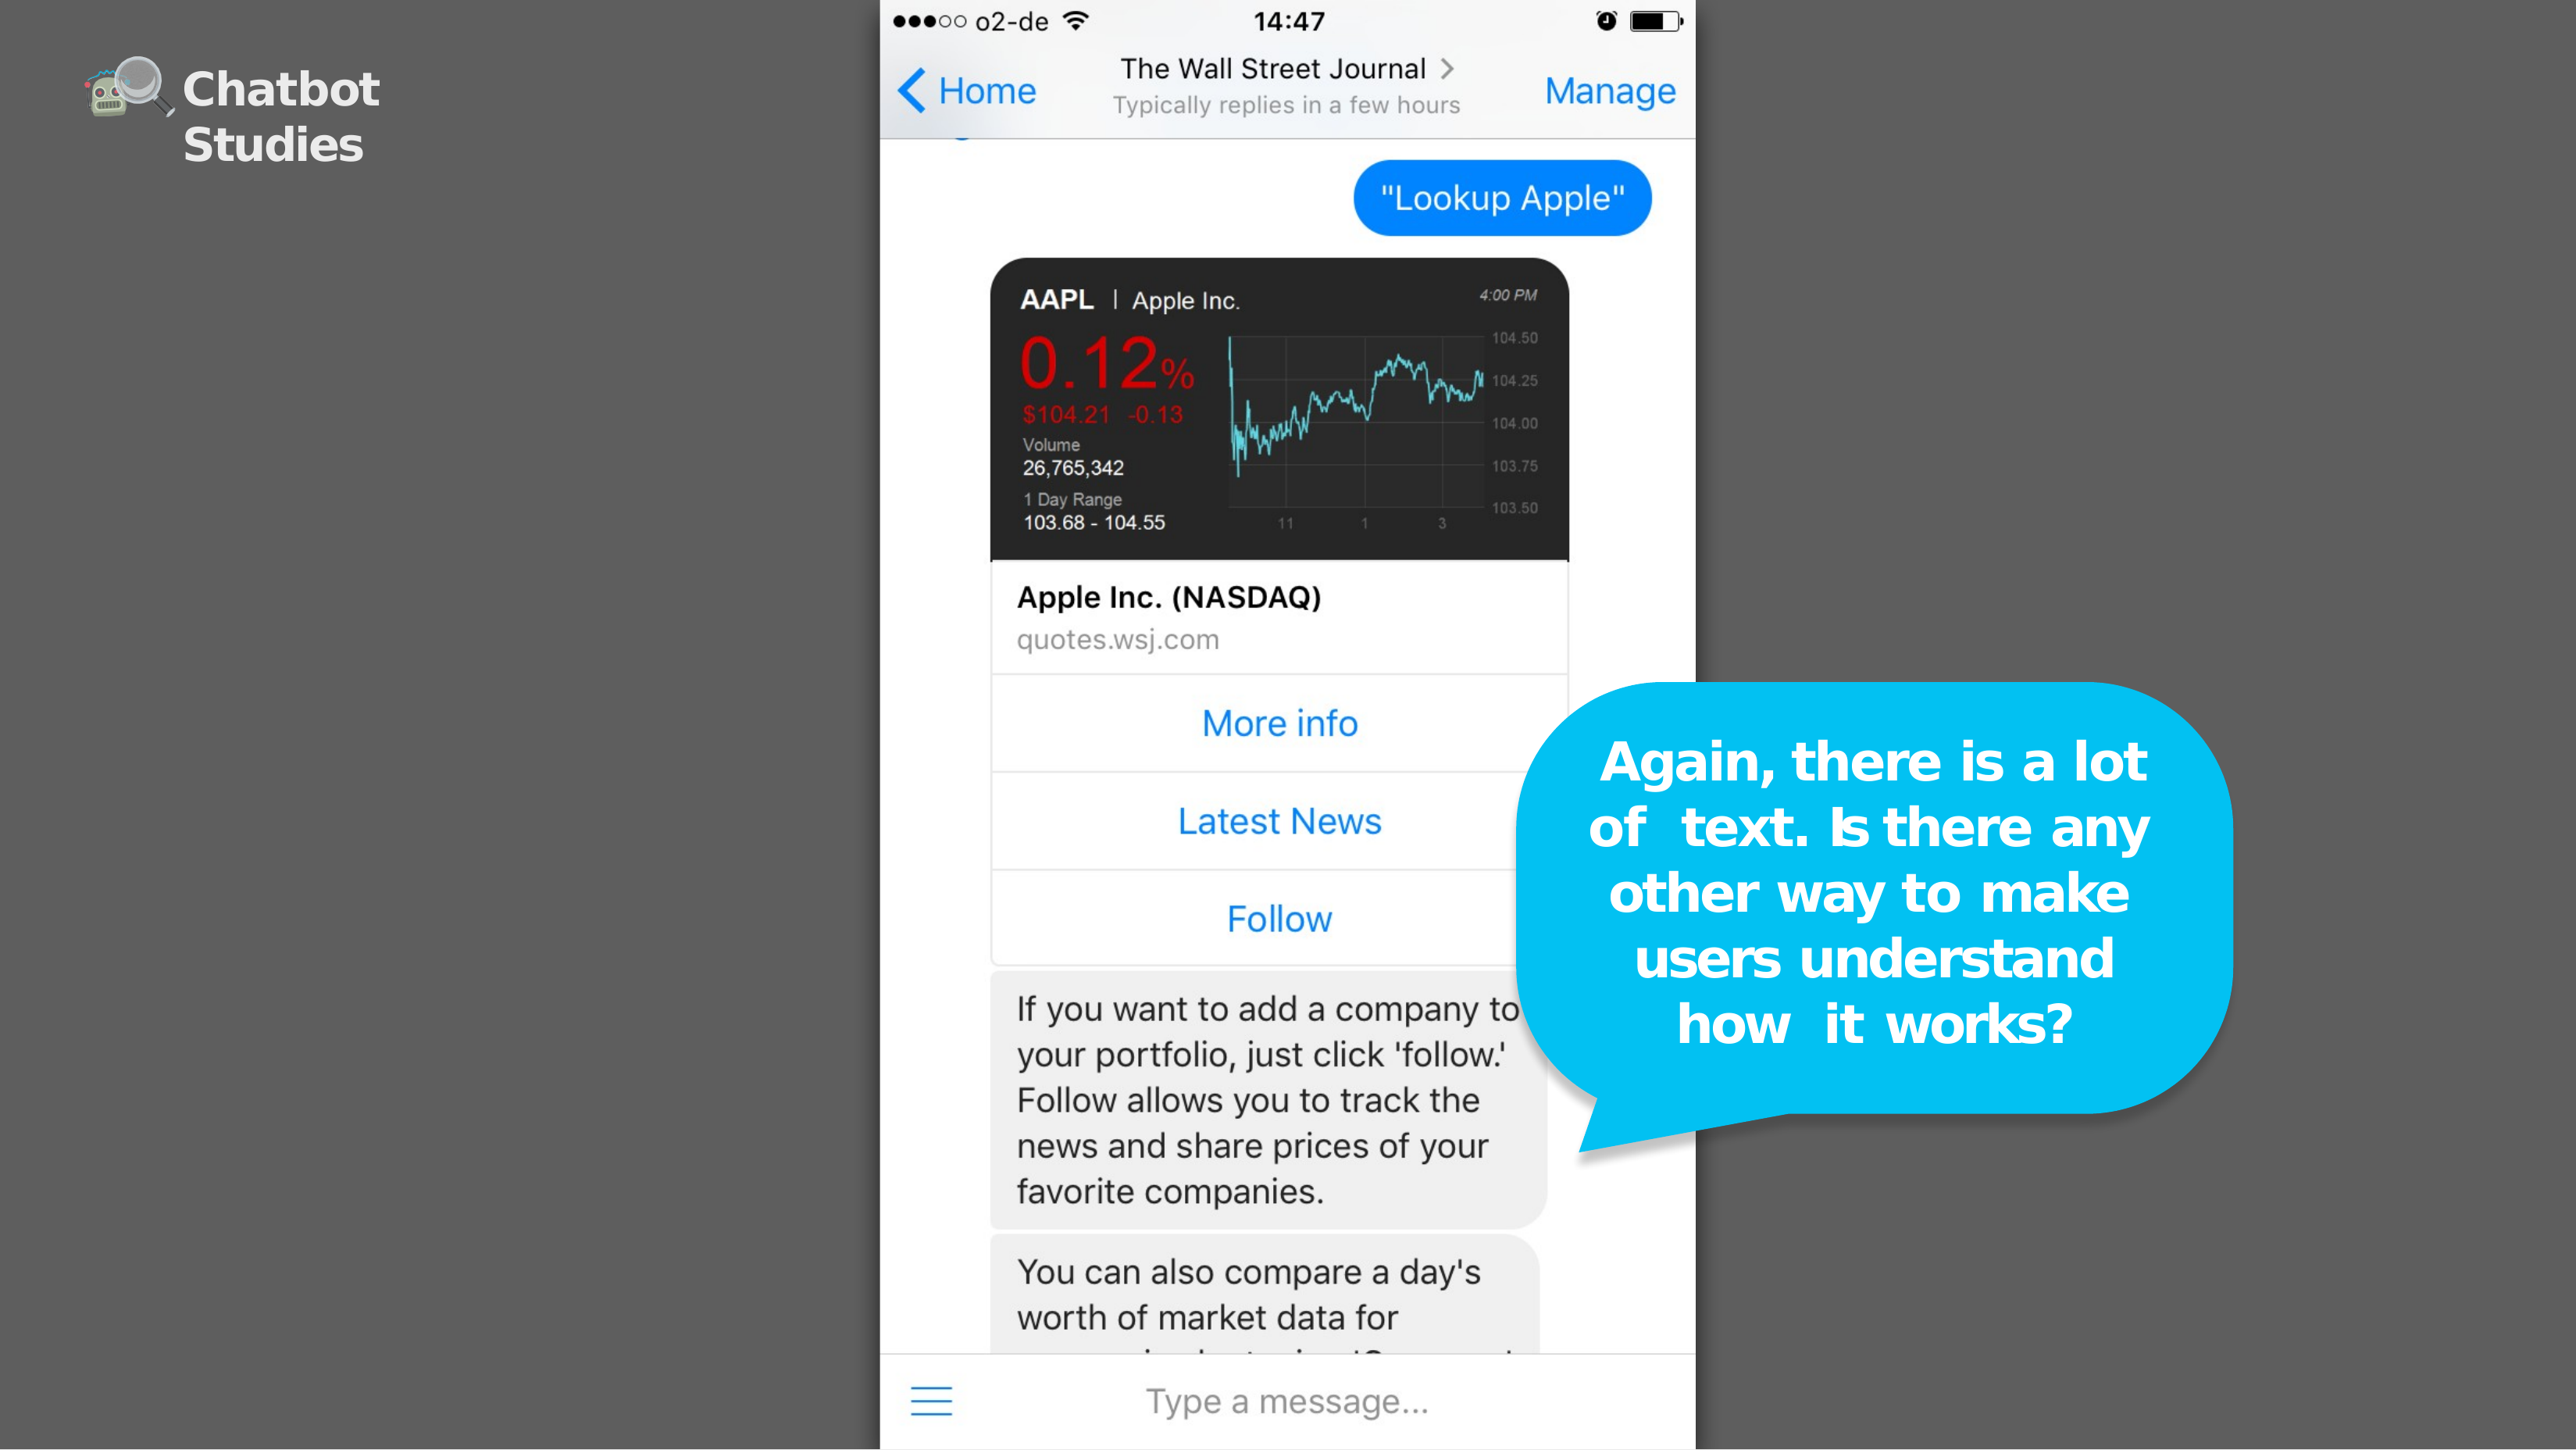

Chatbot Studies

Again, there is a lot of  text. Is there any  other way to make  users understand how  it works?